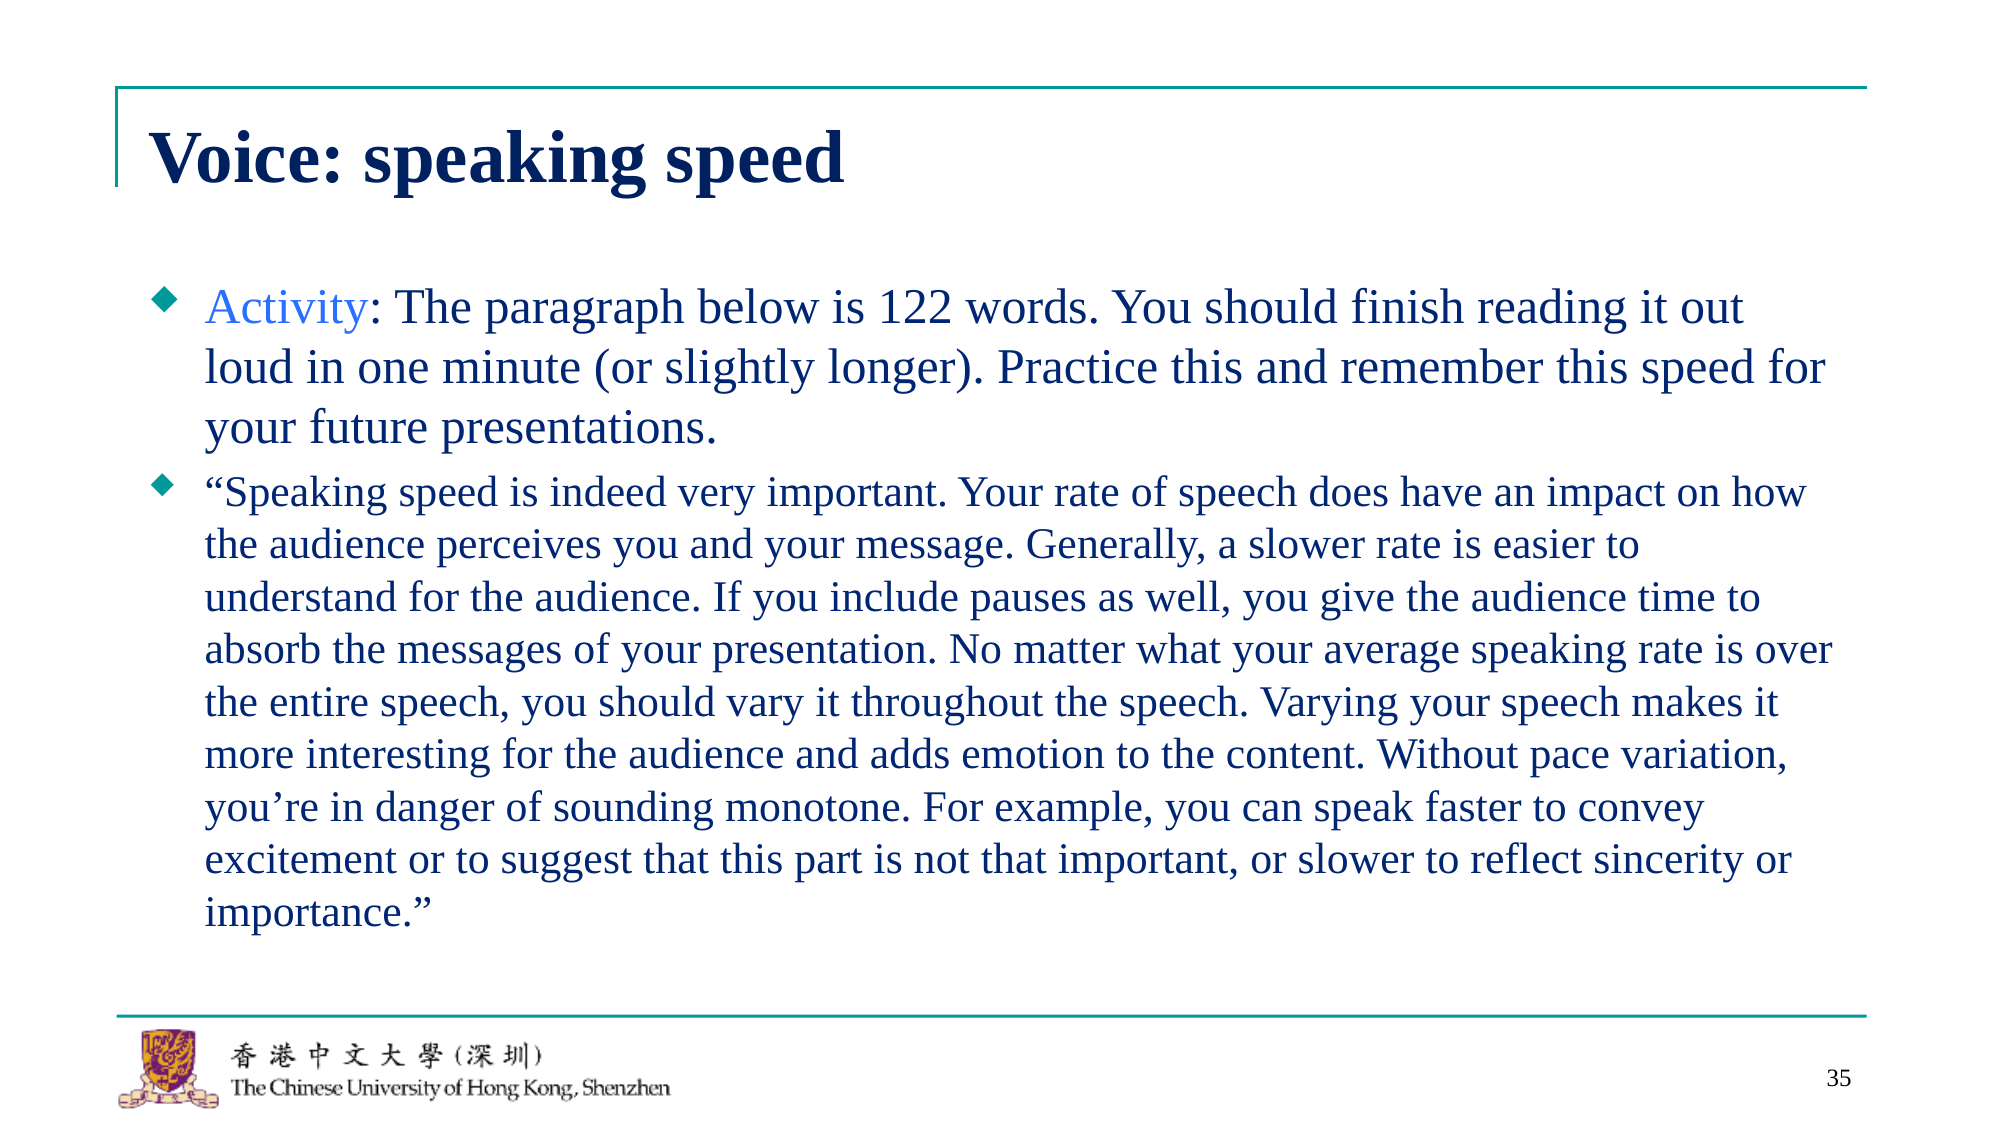

# Voice: speaking speed
Activity: The paragraph below is 122 words. You should finish reading it out loud in one minute (or slightly longer). Practice this and remember this speed for your future presentations.
“Speaking speed is indeed very important. Your rate of speech does have an impact on how the audience perceives you and your message. Generally, a slower rate is easier to understand for the audience. If you include pauses as well, you give the audience time to absorb the messages of your presentation. No matter what your average speaking rate is over the entire speech, you should vary it throughout the speech. Varying your speech makes it more interesting for the audience and adds emotion to the content. Without pace variation, you’re in danger of sounding monotone. For example, you can speak faster to convey excitement or to suggest that this part is not that important, or slower to reflect sincerity or importance.”
35